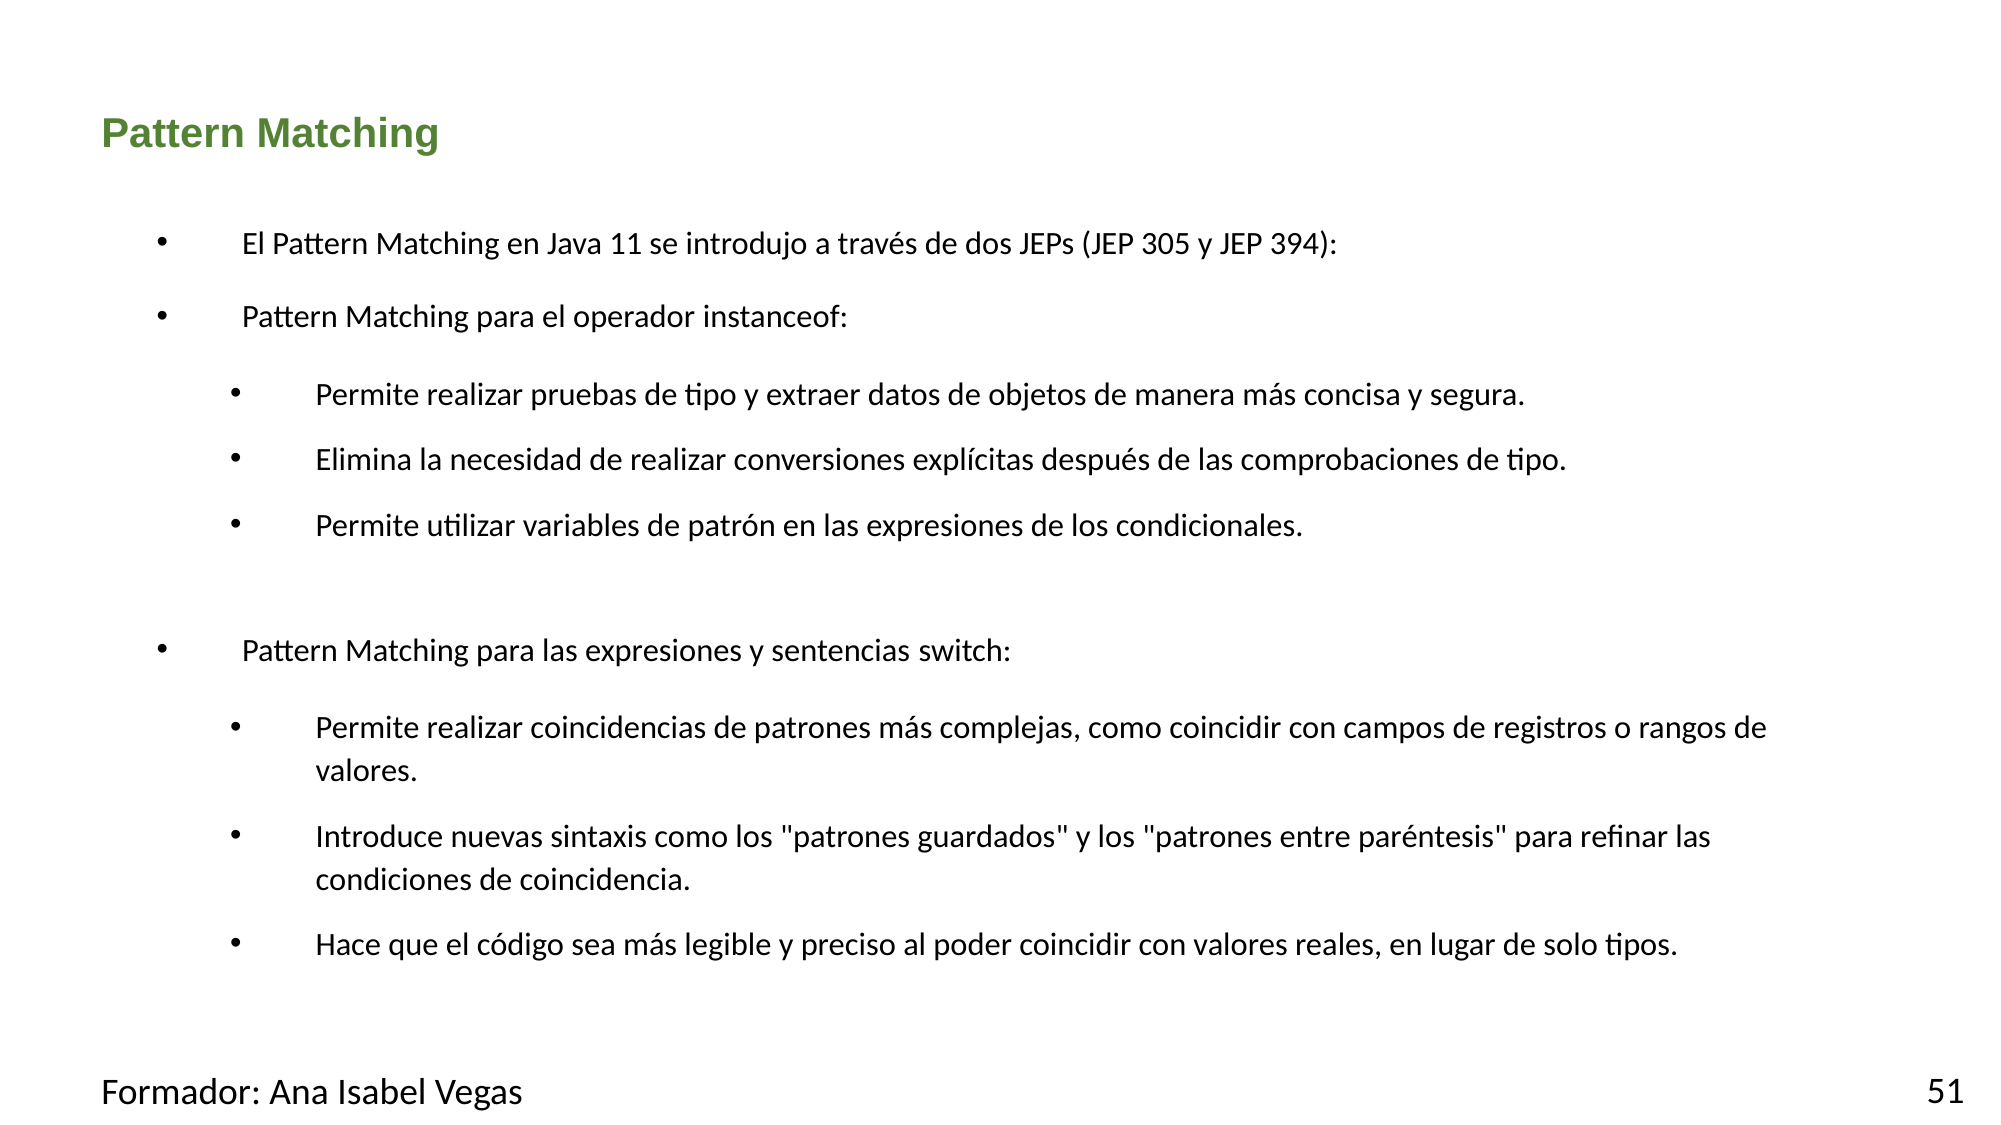

# Pattern Matching
El Pattern Matching en Java 11 se introdujo a través de dos JEPs (JEP 305 y JEP 394):
Pattern Matching para el operador instanceof:
Permite realizar pruebas de tipo y extraer datos de objetos de manera más concisa y segura.
Elimina la necesidad de realizar conversiones explícitas después de las comprobaciones de tipo.
Permite utilizar variables de patrón en las expresiones de los condicionales.

Pattern Matching para las expresiones y sentencias switch:
Permite realizar coincidencias de patrones más complejas, como coincidir con campos de registros o rangos de valores.
Introduce nuevas sintaxis como los "patrones guardados" y los "patrones entre paréntesis" para refinar las condiciones de coincidencia.
Hace que el código sea más legible y preciso al poder coincidir con valores reales, en lugar de solo tipos.

51
Formador: Ana Isabel Vegas